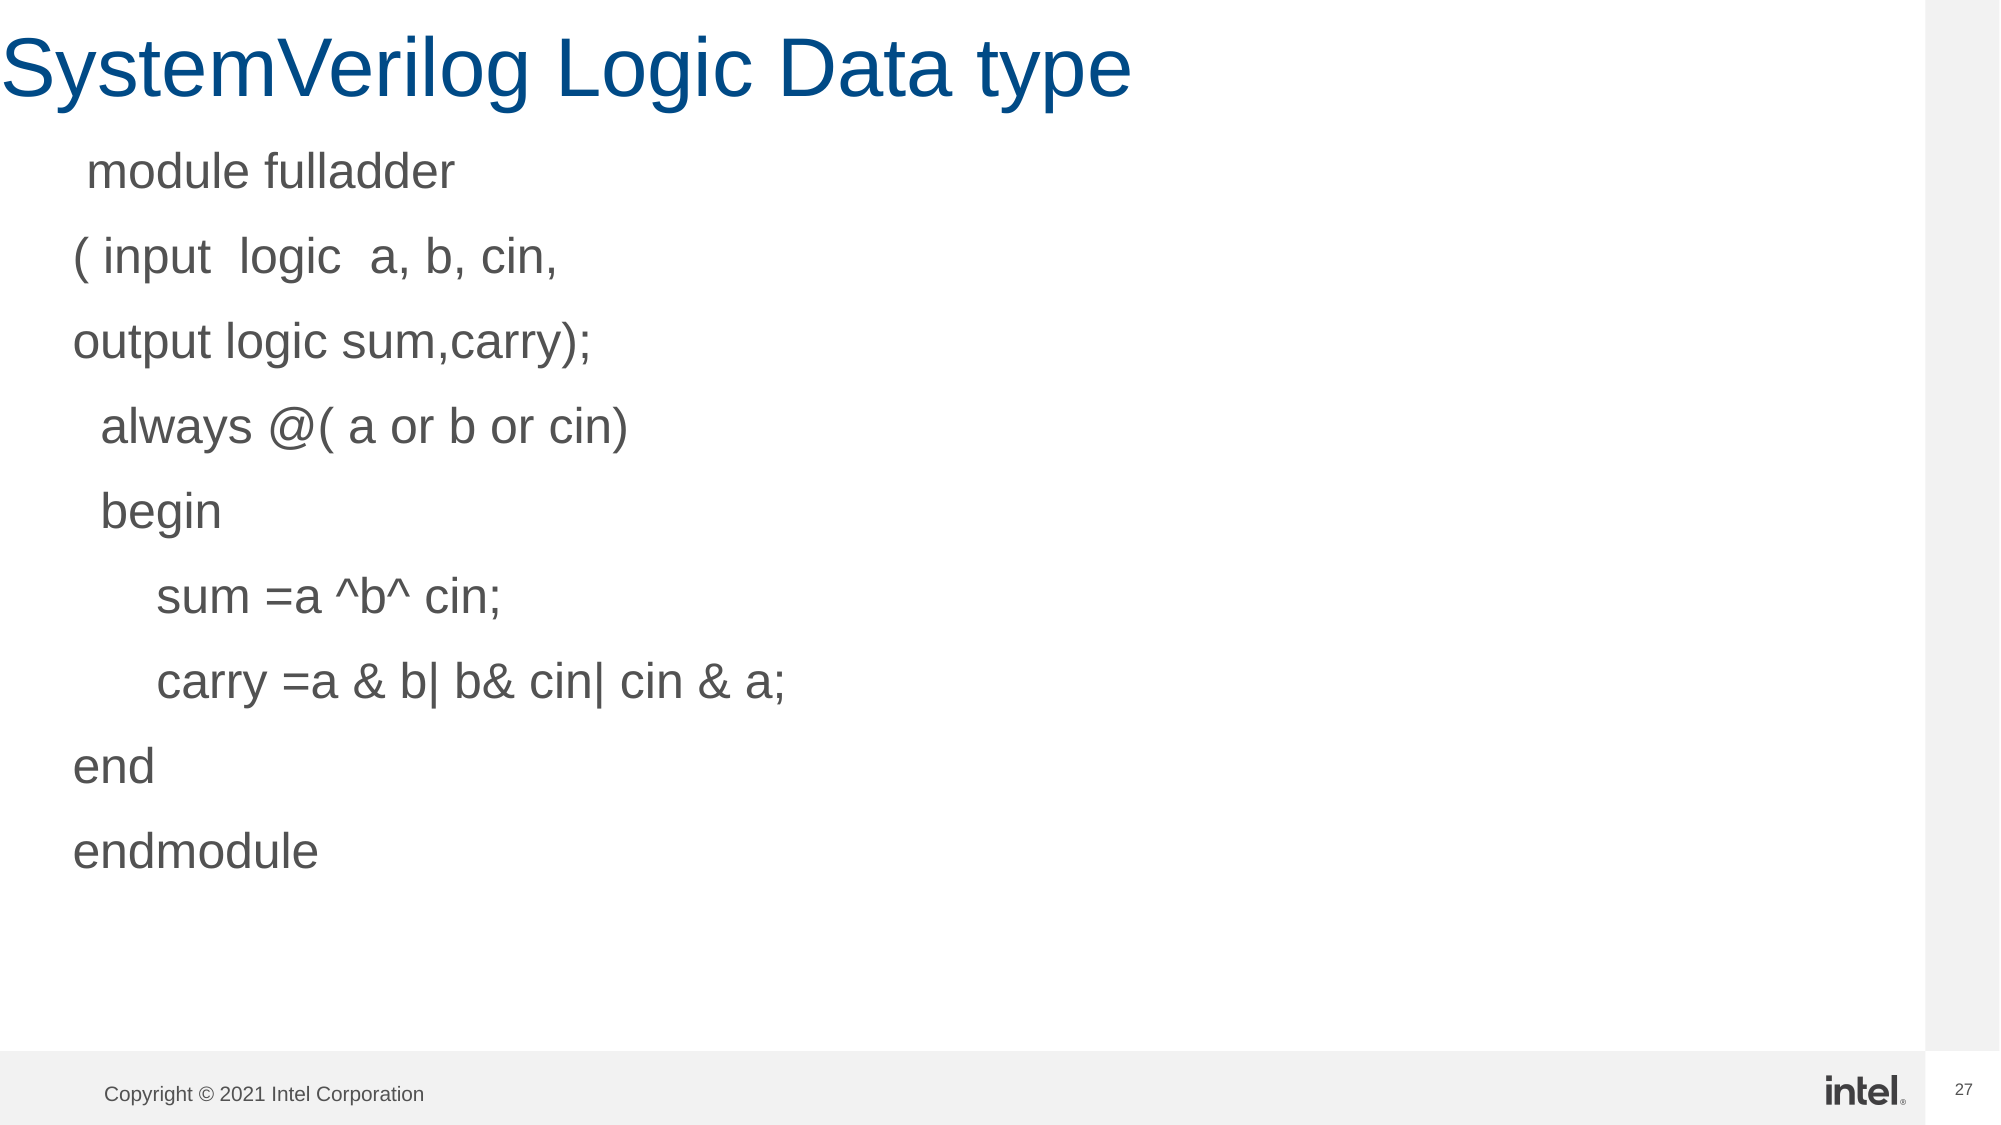

27

SystemVerilog Logic Data type
 module fulladder
( input  logic  a, b, cin,
output logic sum,carry);
  always @( a or b or cin)
  begin
      sum =a ^b^ cin;
      carry =a & b| b& cin| cin & a;
end
endmodule